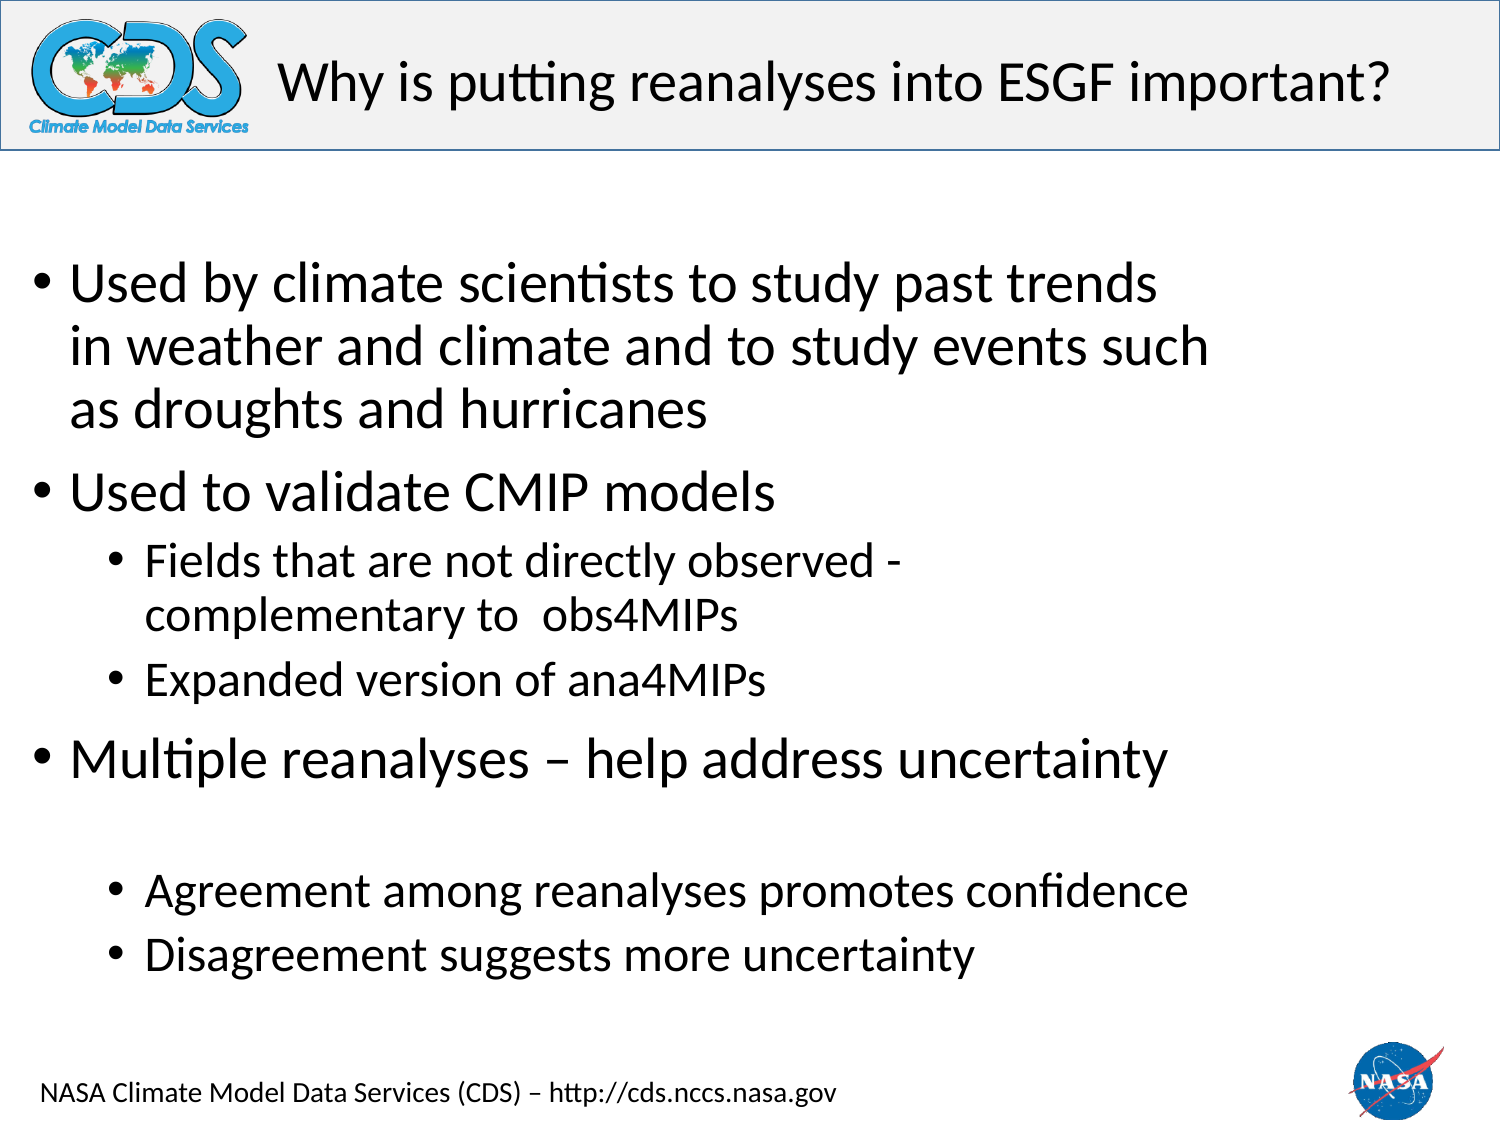

# Why is putting reanalyses into ESGF important?
Used by climate scientists to study past trends in weather and climate and to study events such as droughts and hurricanes
Used to validate CMIP models
Fields that are not directly observed - complementary to  obs4MIPs
Expanded version of ana4MIPs
Multiple reanalyses – help address uncertainty
Agreement among reanalyses promotes confidence
Disagreement suggests more uncertainty